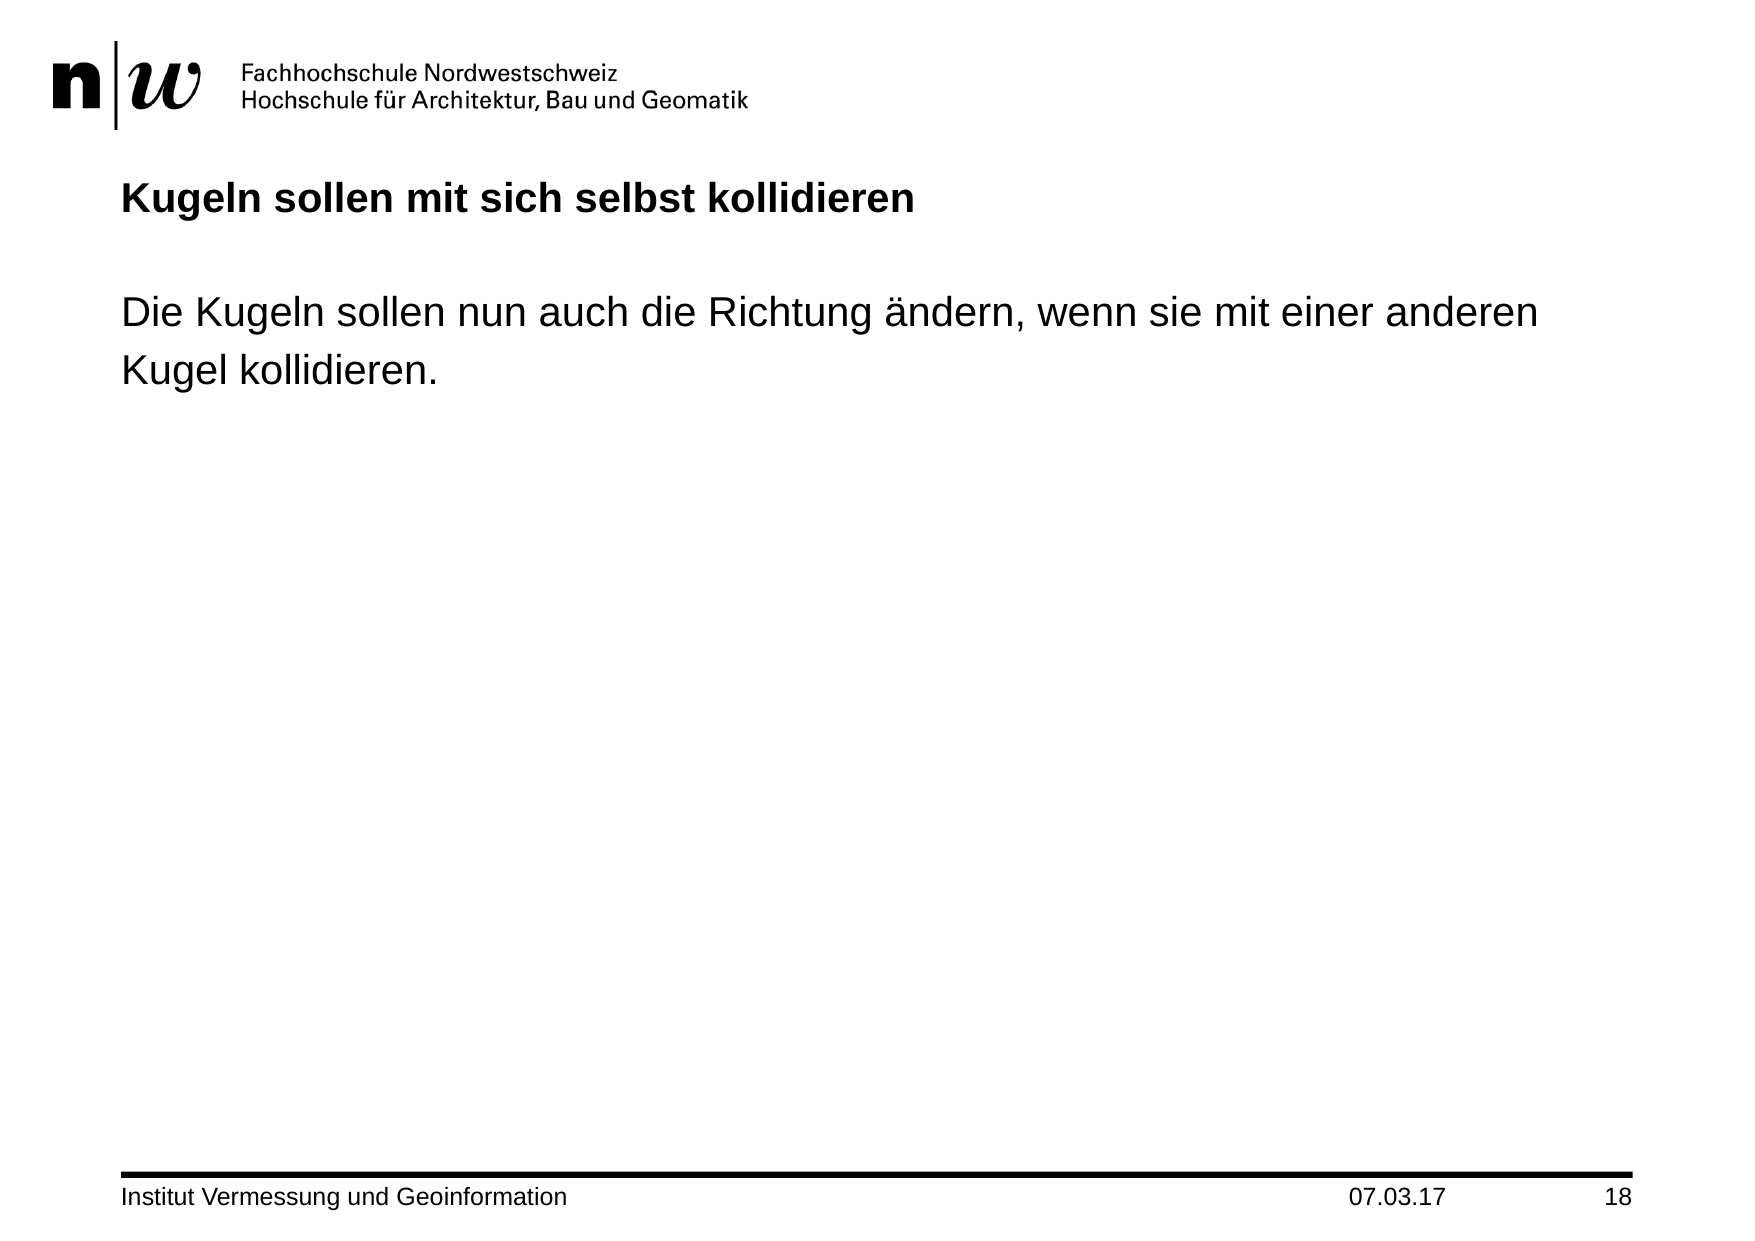

# Kugeln sollen mit sich selbst kollidieren
Die Kugeln sollen nun auch die Richtung ändern, wenn sie mit einer anderen Kugel kollidieren.
Institut Vermessung und Geoinformation
07.03.17
18